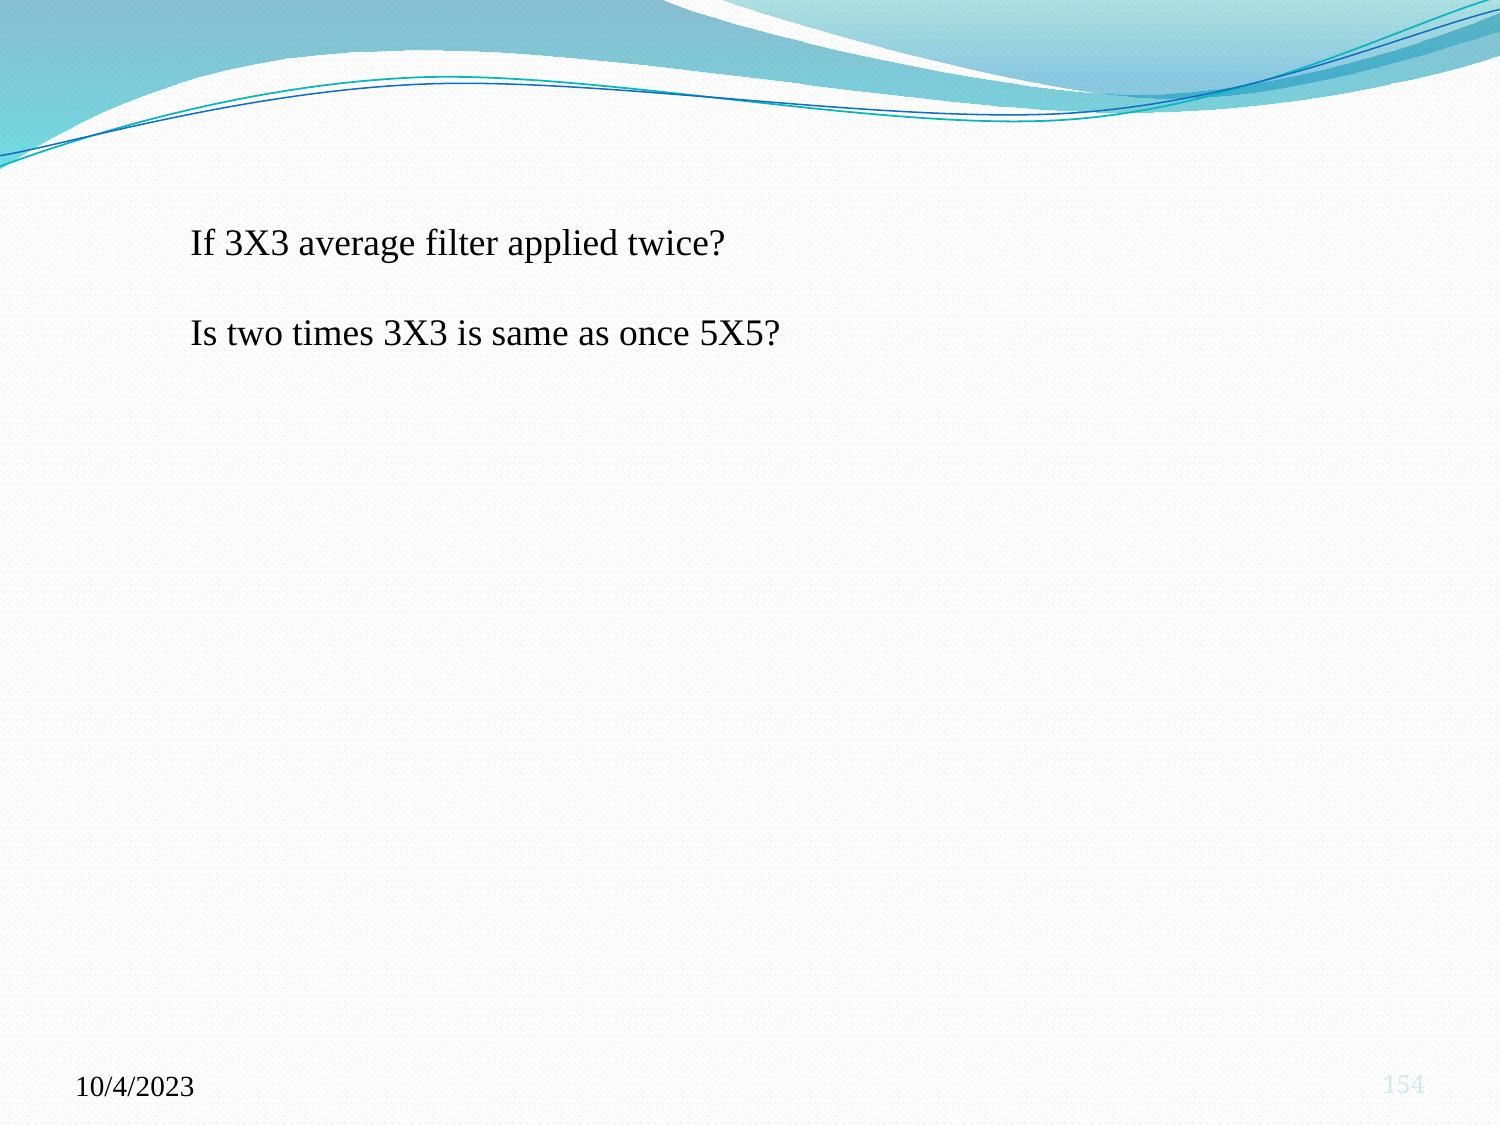

If 3X3 average filter applied twice?

Is two times 3X3 is same as once 5X5?

10/4/2023
154